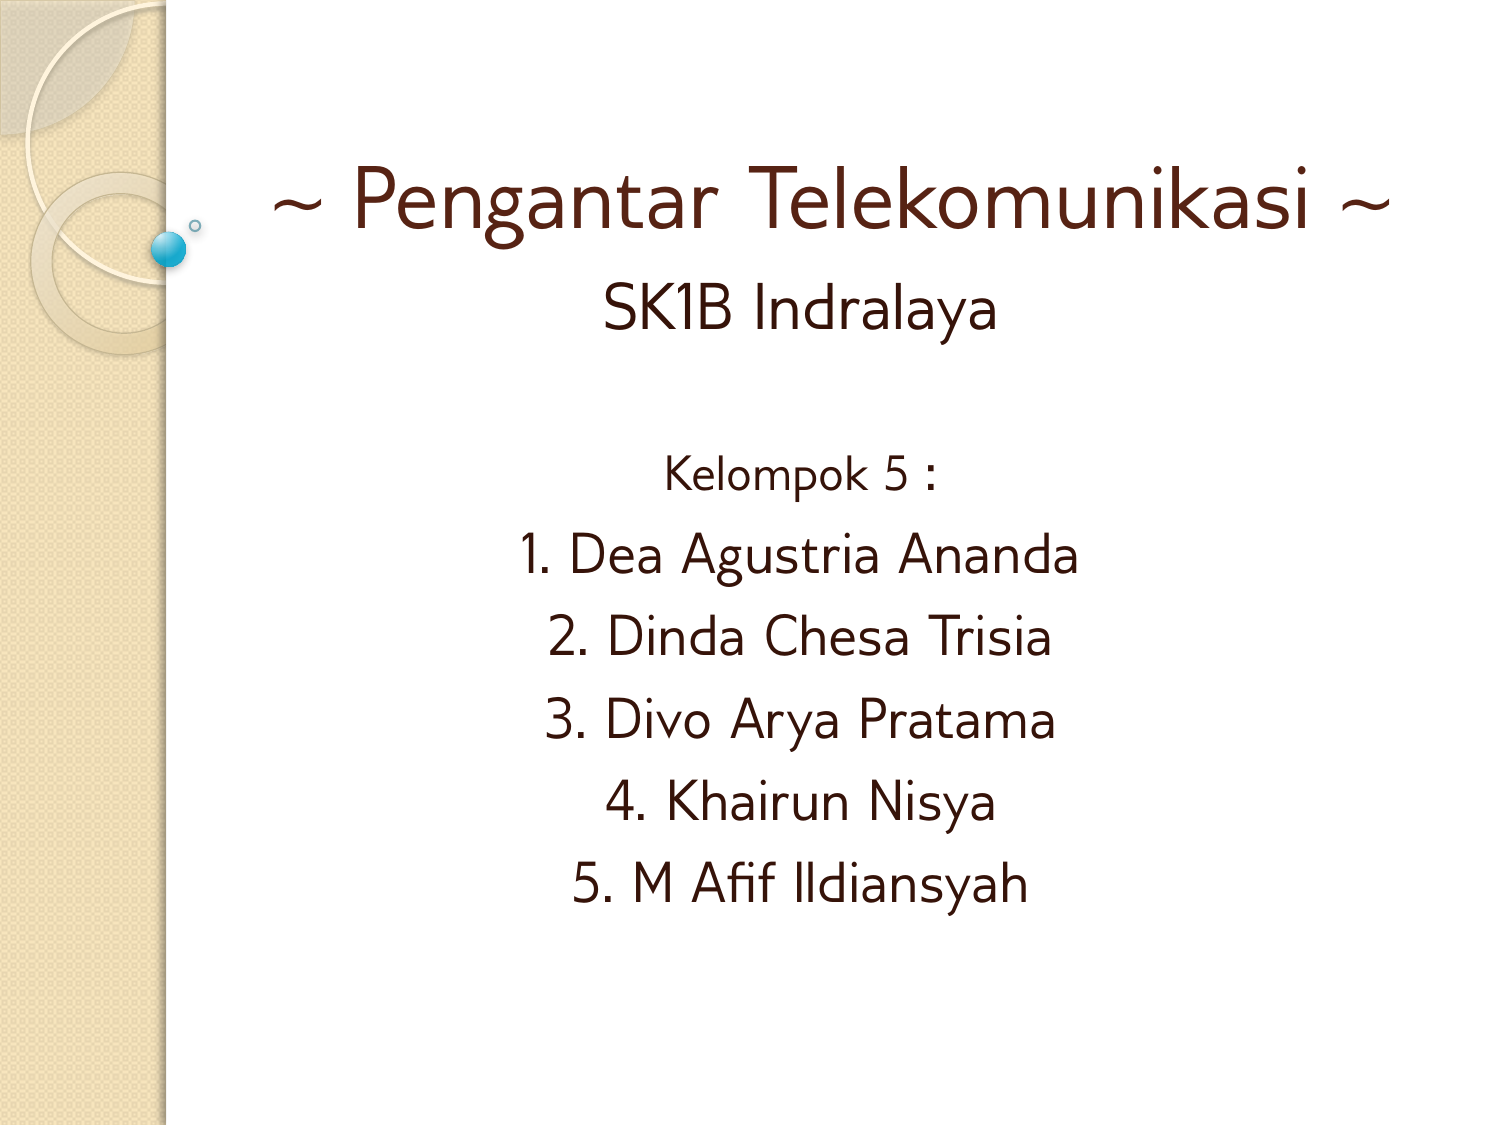

# ~ Pengantar Telekomunikasi ~
SK1B Indralaya

Kelompok 5 :
1. Dea Agustria Ananda
2. Dinda Chesa Trisia
3. Divo Arya Pratama
4. Khairun Nisya
5. M Afif Ildiansyah